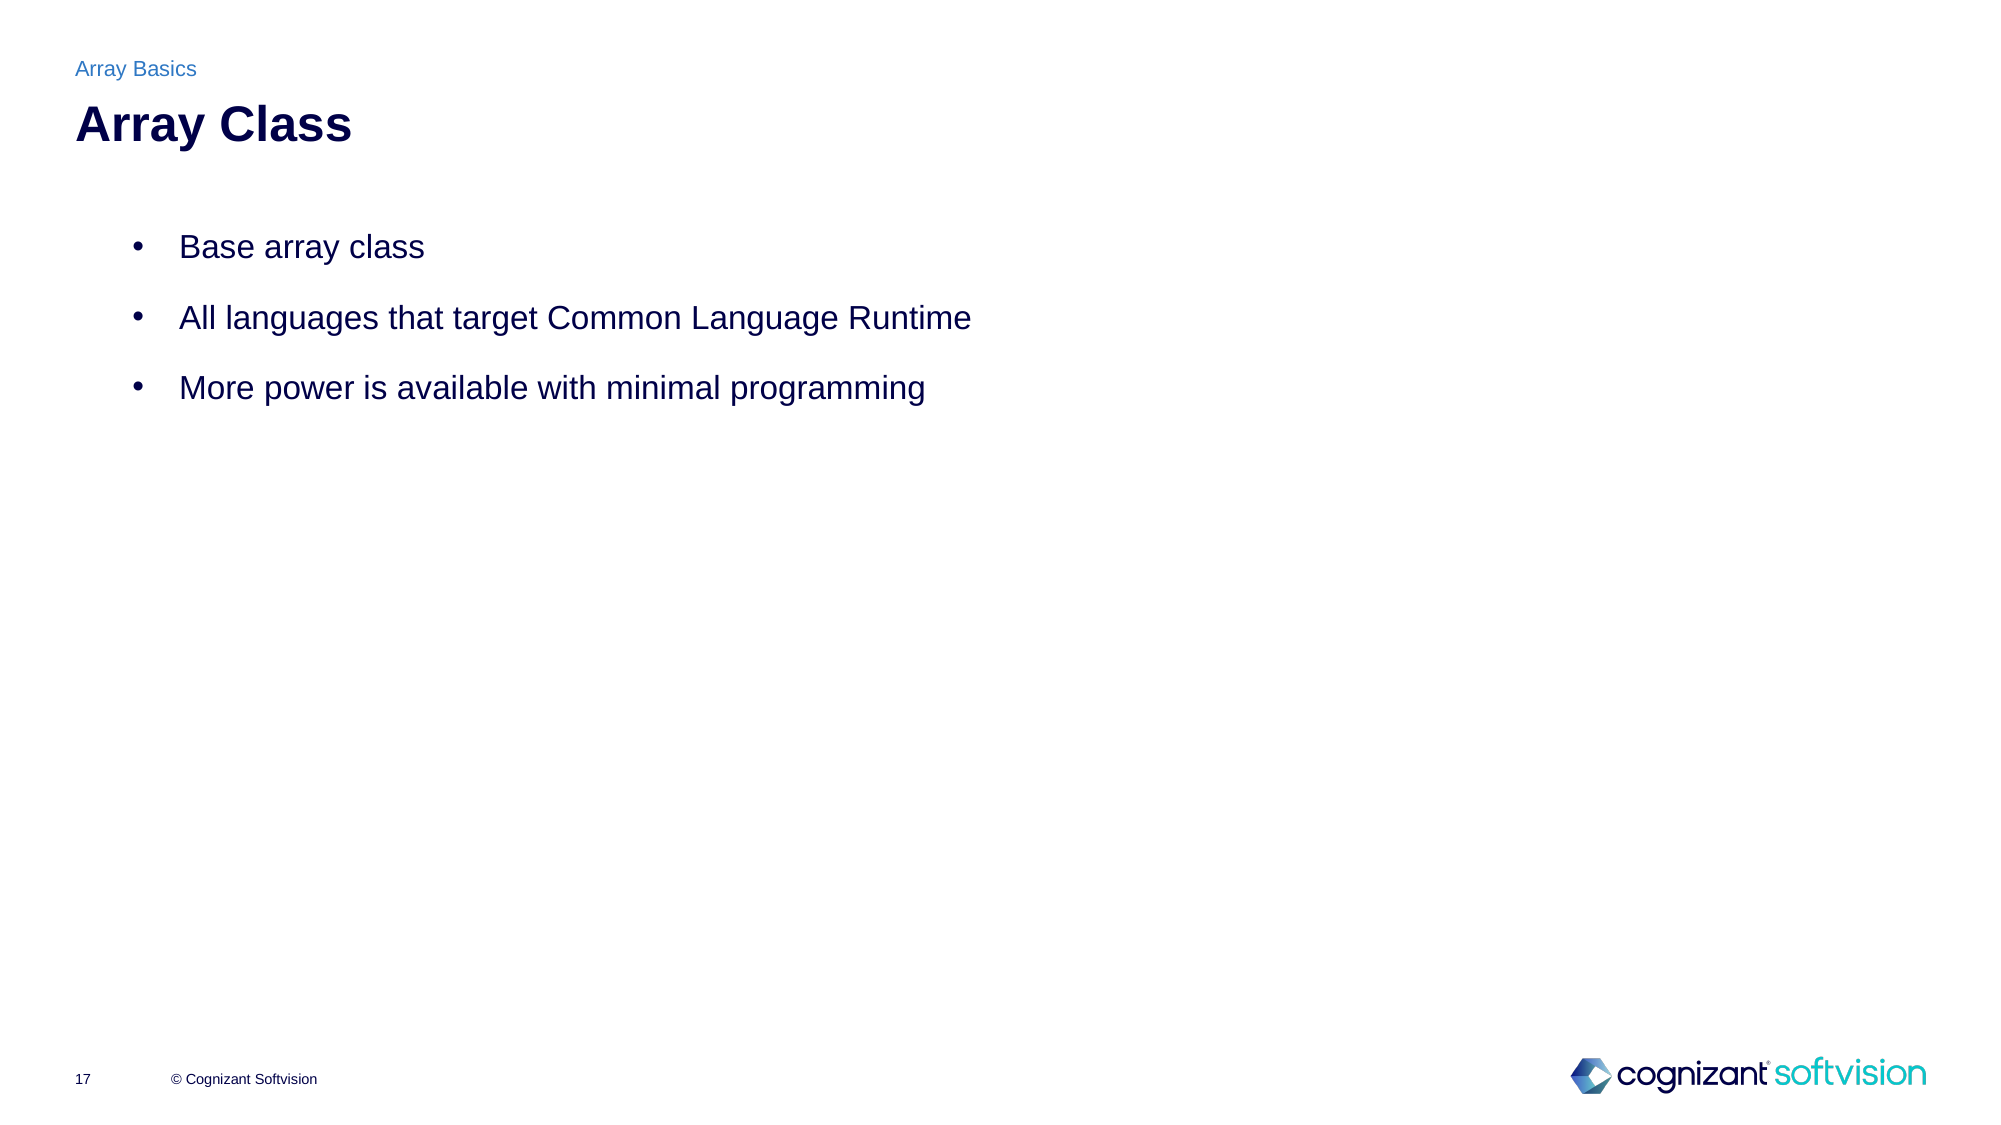

Array Basics
# Array Class
Base array class
All languages that target Common Language Runtime
More power is available with minimal programming
© Cognizant Softvision
17